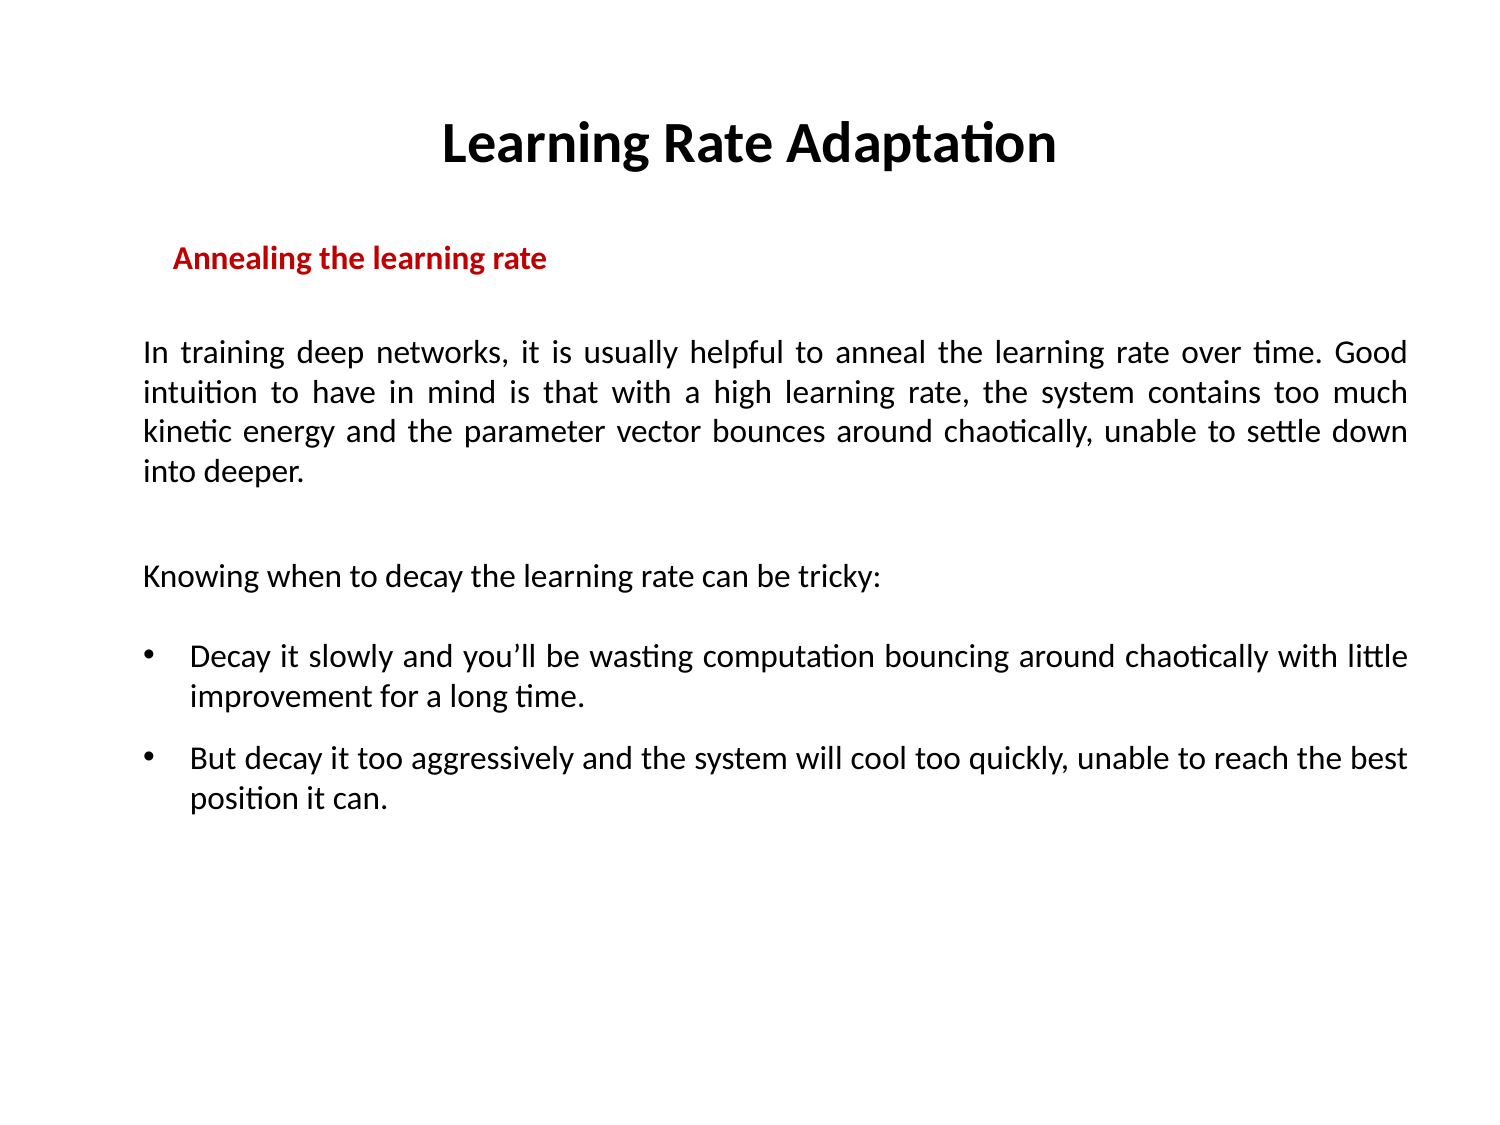

# Learning Rate Adaptation
Annealing the learning rate
In training deep networks, it is usually helpful to anneal the learning rate over time. Good intuition to have in mind is that with a high learning rate, the system contains too much kinetic energy and the parameter vector bounces around chaotically, unable to settle down into deeper.
Knowing when to decay the learning rate can be tricky:

Decay it slowly and you’ll be wasting computation bouncing around chaotically with little improvement for a long time.

But decay it too aggressively and the system will cool too quickly, unable to reach the best position it can.